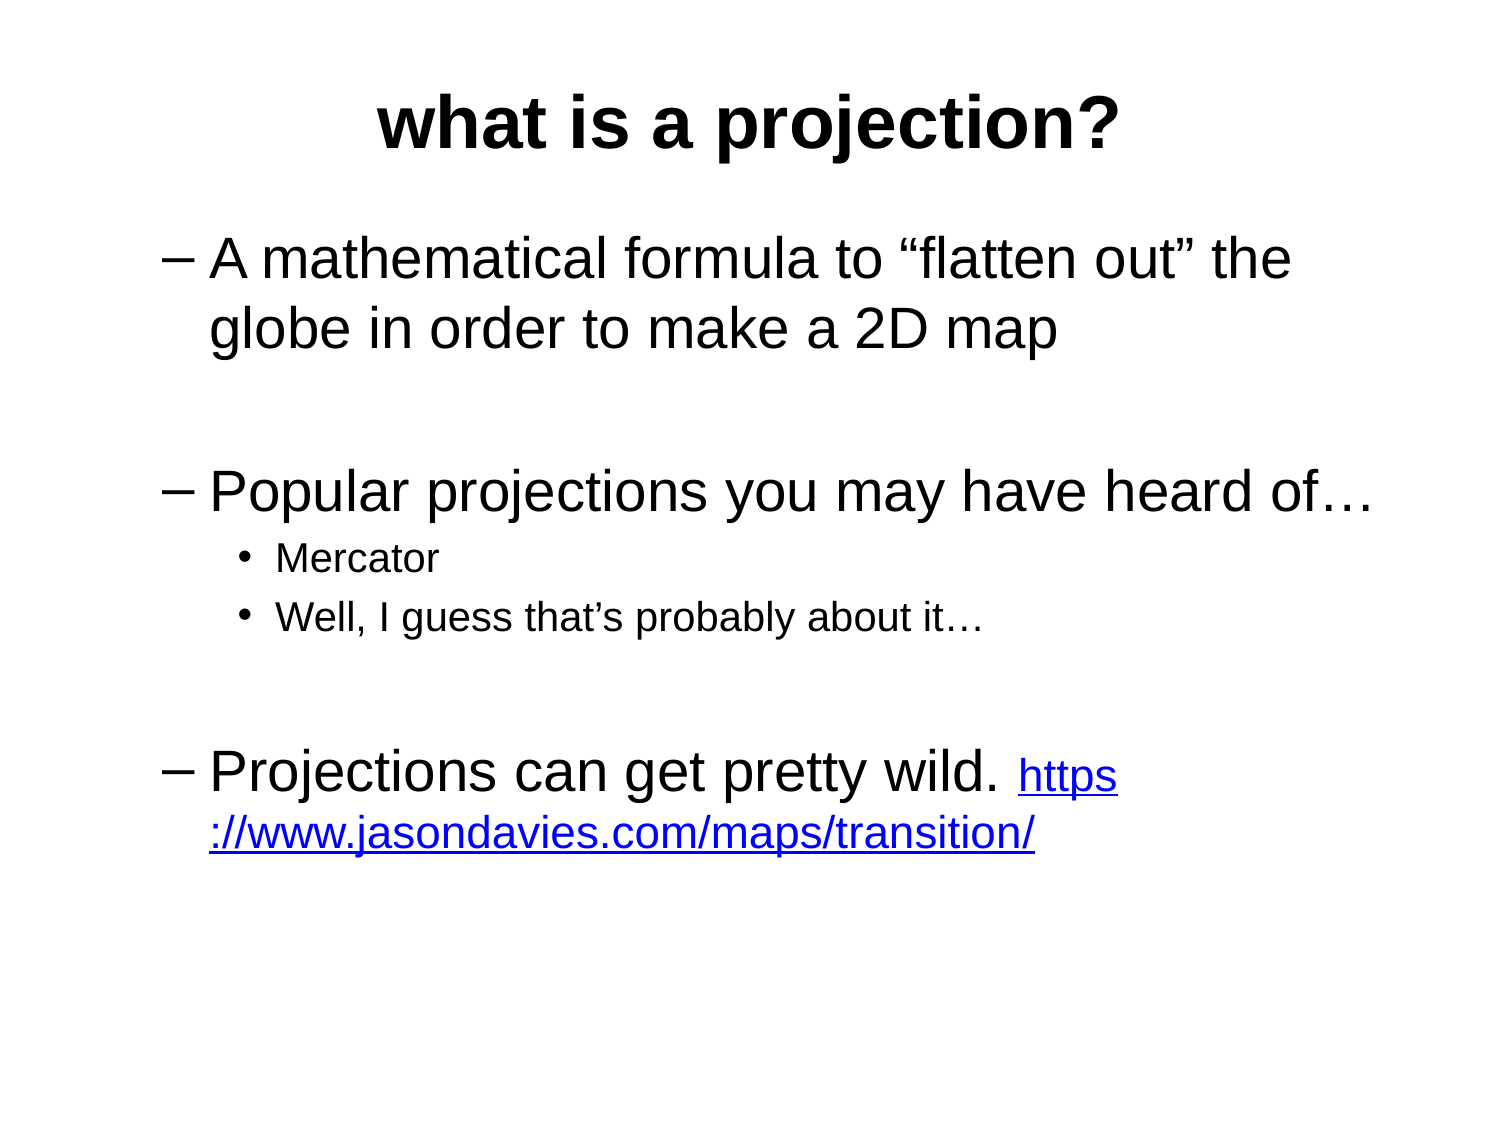

what is a projection?
A mathematical formula to “flatten out” the globe in order to make a 2D map

Popular projections you may have heard of…
Mercator
Well, I guess that’s probably about it…

Projections can get pretty wild. https://www.jasondavies.com/maps/transition/